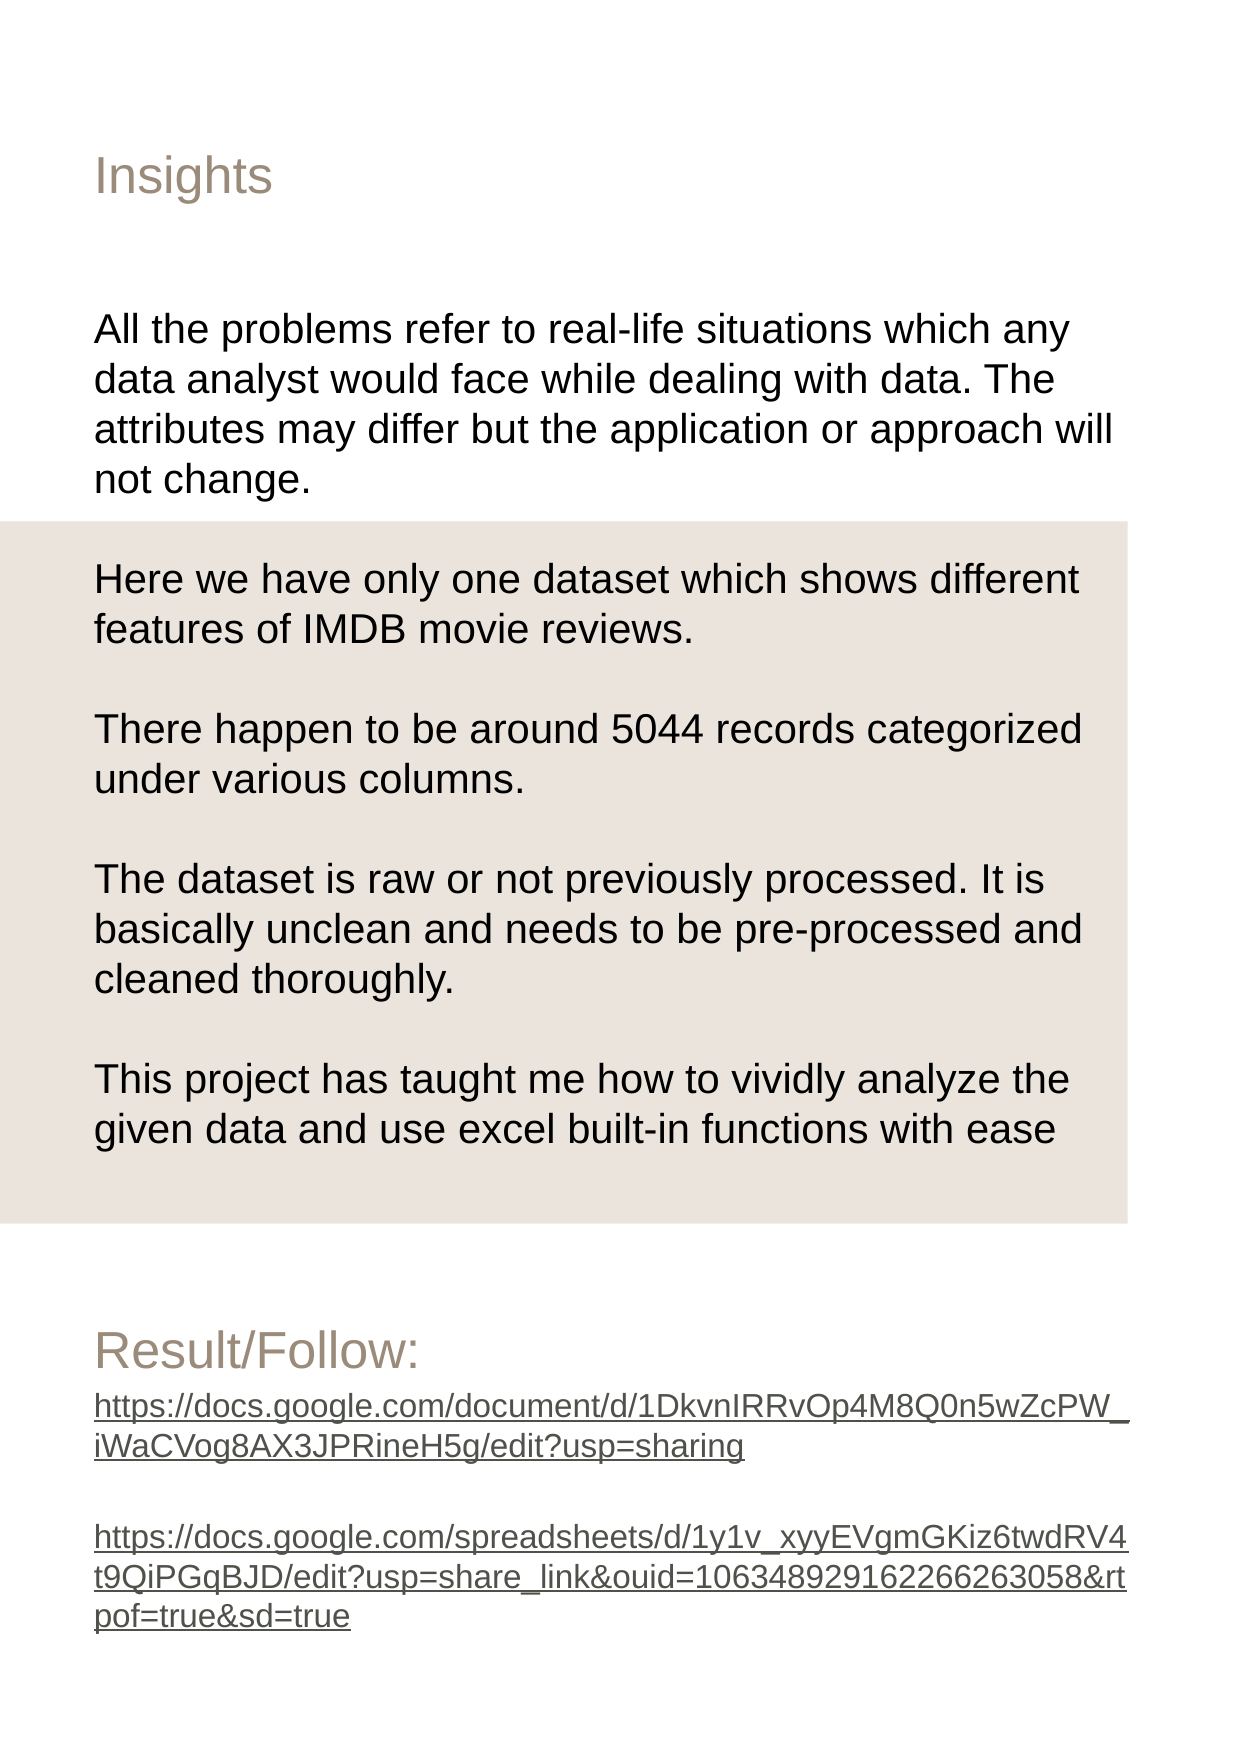

Insights
All the problems refer to real-life situations which any data analyst would face while dealing with data. The attributes may differ but the application or approach will not change.
Here we have only one dataset which shows different features of IMDB movie reviews.
There happen to be around 5044 records categorized under various columns.
The dataset is raw or not previously processed. It is basically unclean and needs to be pre-processed and cleaned thoroughly.
This project has taught me how to vividly analyze the given data and use excel built-in functions with ease
Result/Follow:
https://docs.google.com/document/d/1DkvnIRRvOp4M8Q0n5wZcPW_iWaCVog8AX3JPRineH5g/edit?usp=sharing

https://docs.google.com/spreadsheets/d/1y1v_xyyEVgmGKiz6twdRV4t9QiPGqBJD/edit?usp=share_link&ouid=106348929162266263058&rtpof=true&sd=true